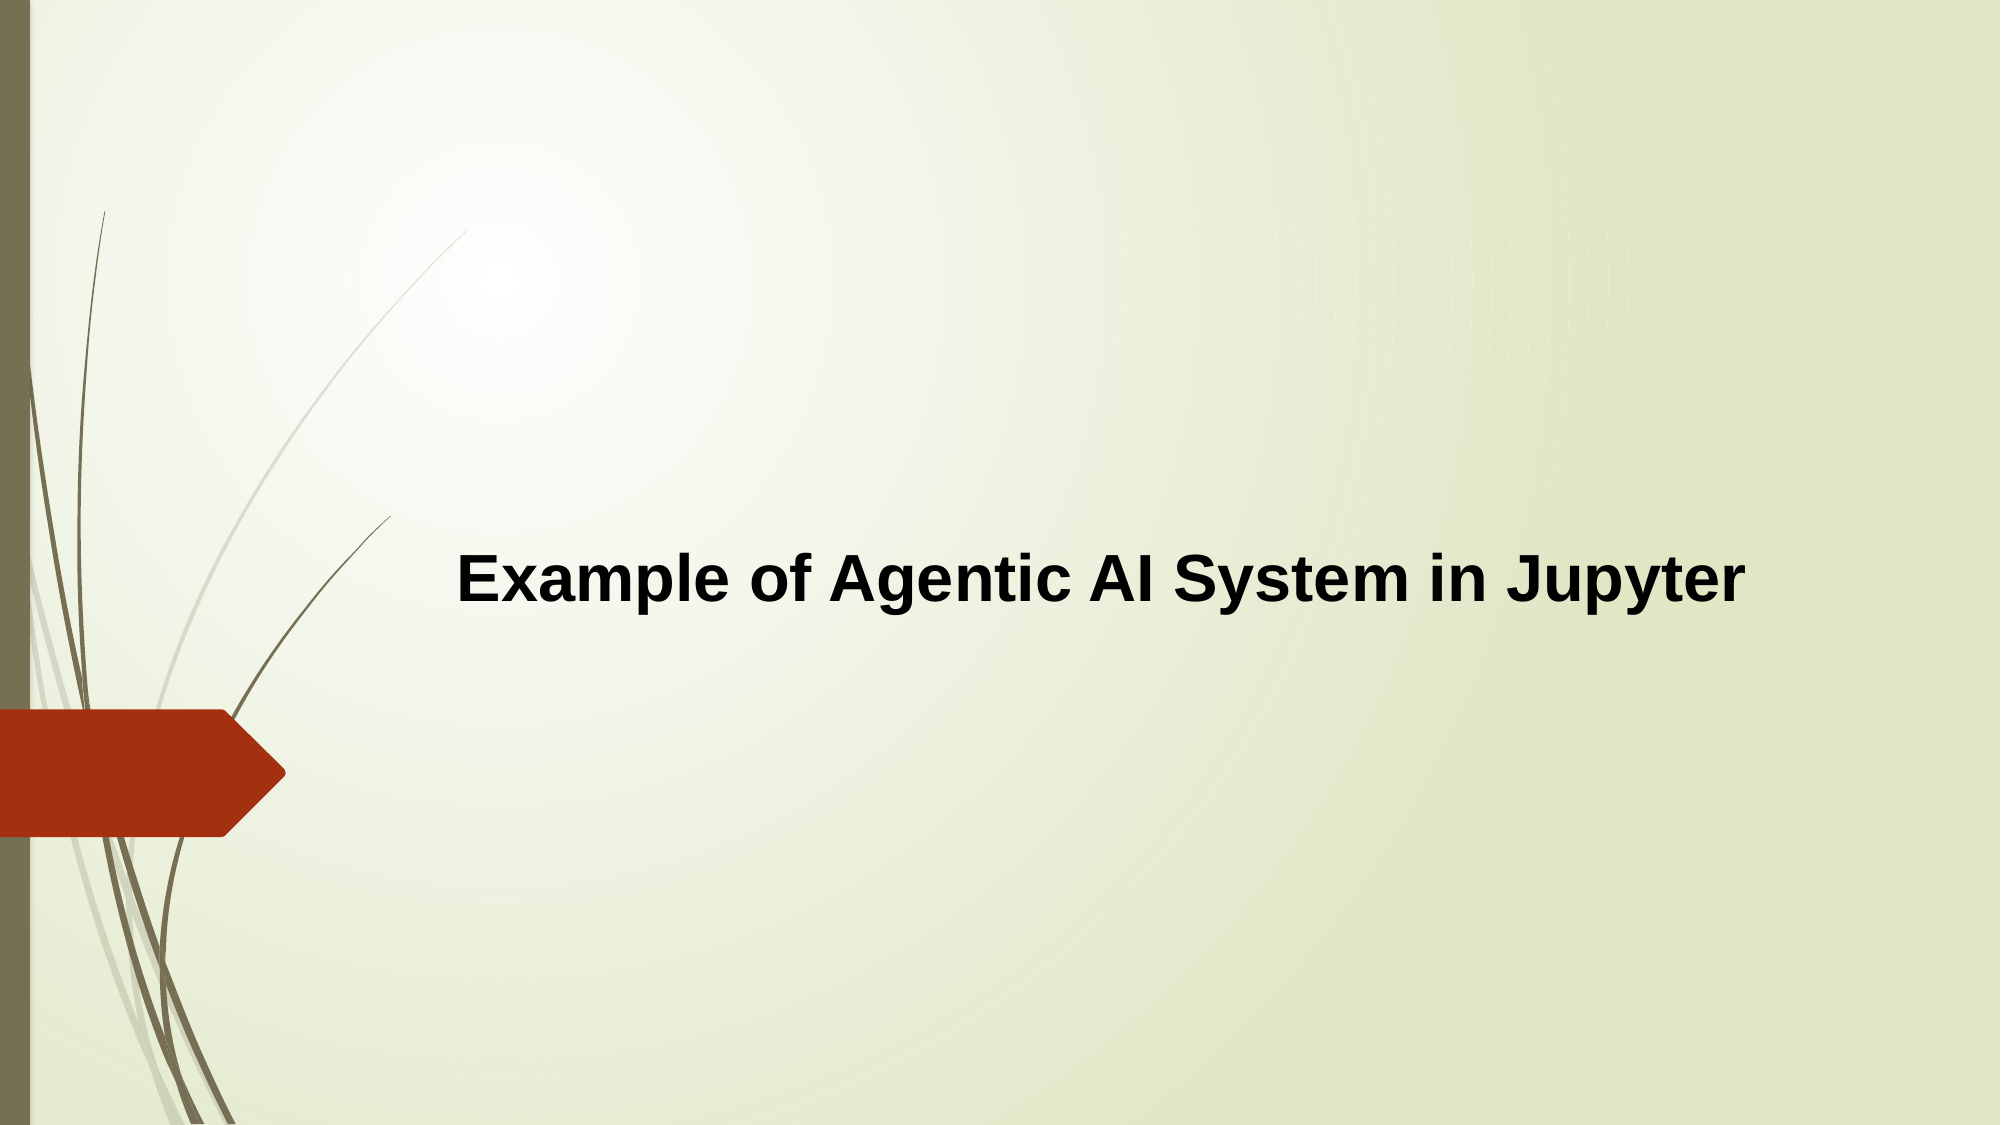

Example of Agentic AI System in Jupyter